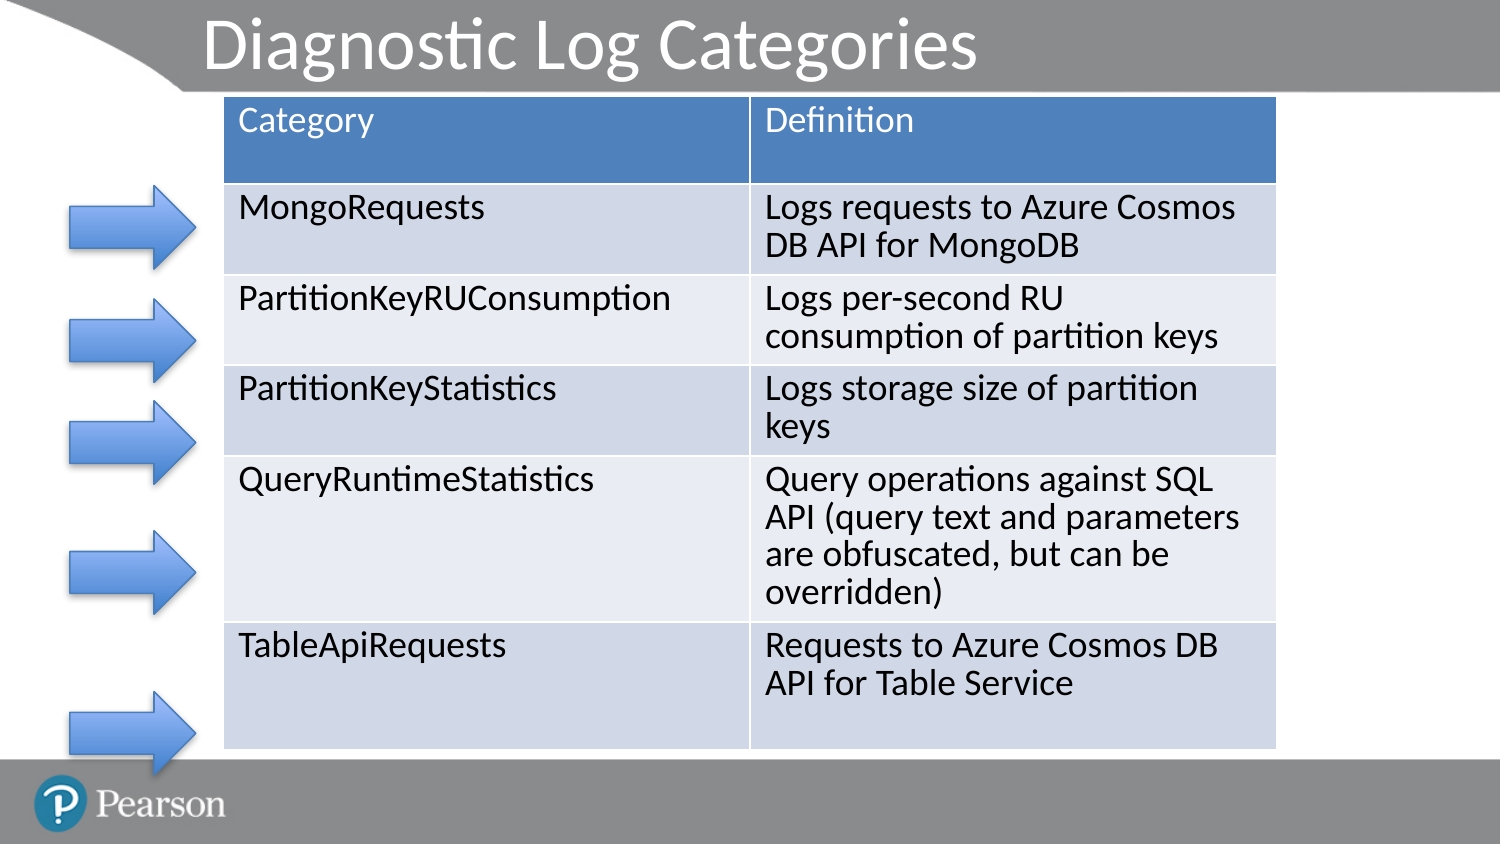

# Diagnostic Log Categories
| Category | Definition |
| --- | --- |
| MongoRequests | Logs requests to Azure Cosmos DB API for MongoDB |
| PartitionKeyRUConsumption | Logs per-second RU consumption of partition keys |
| PartitionKeyStatistics | Logs storage size of partition keys |
| QueryRuntimeStatistics | Query operations against SQL API (query text and parameters are obfuscated, but can be overridden) |
| TableApiRequests | Requests to Azure Cosmos DB API for Table Service |